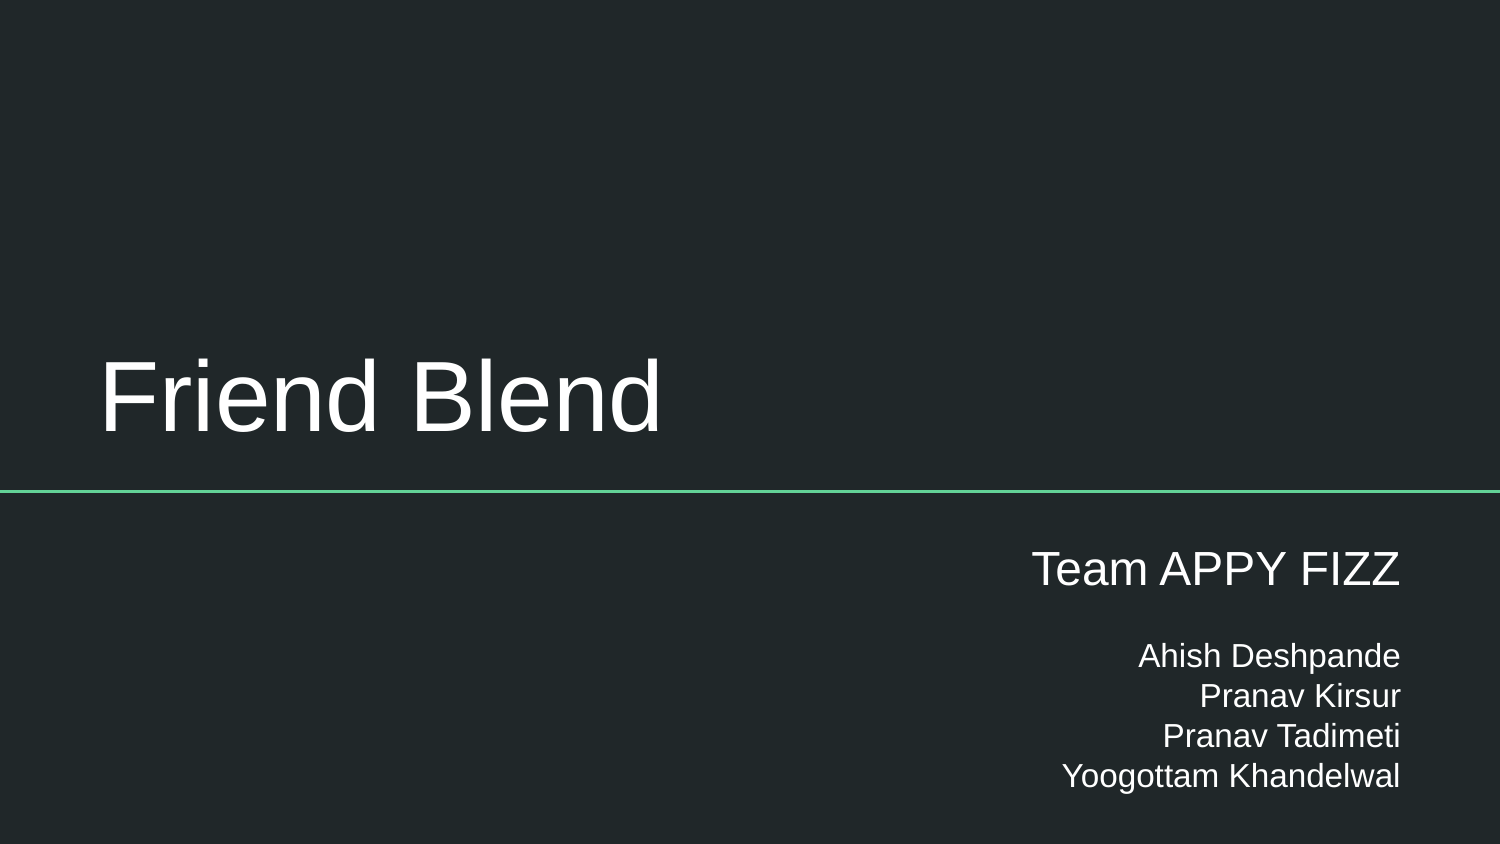

# Friend Blend
Team APPY FIZZ

Ahish Deshpande
Pranav Kirsur
Pranav Tadimeti
Yoogottam Khandelwal